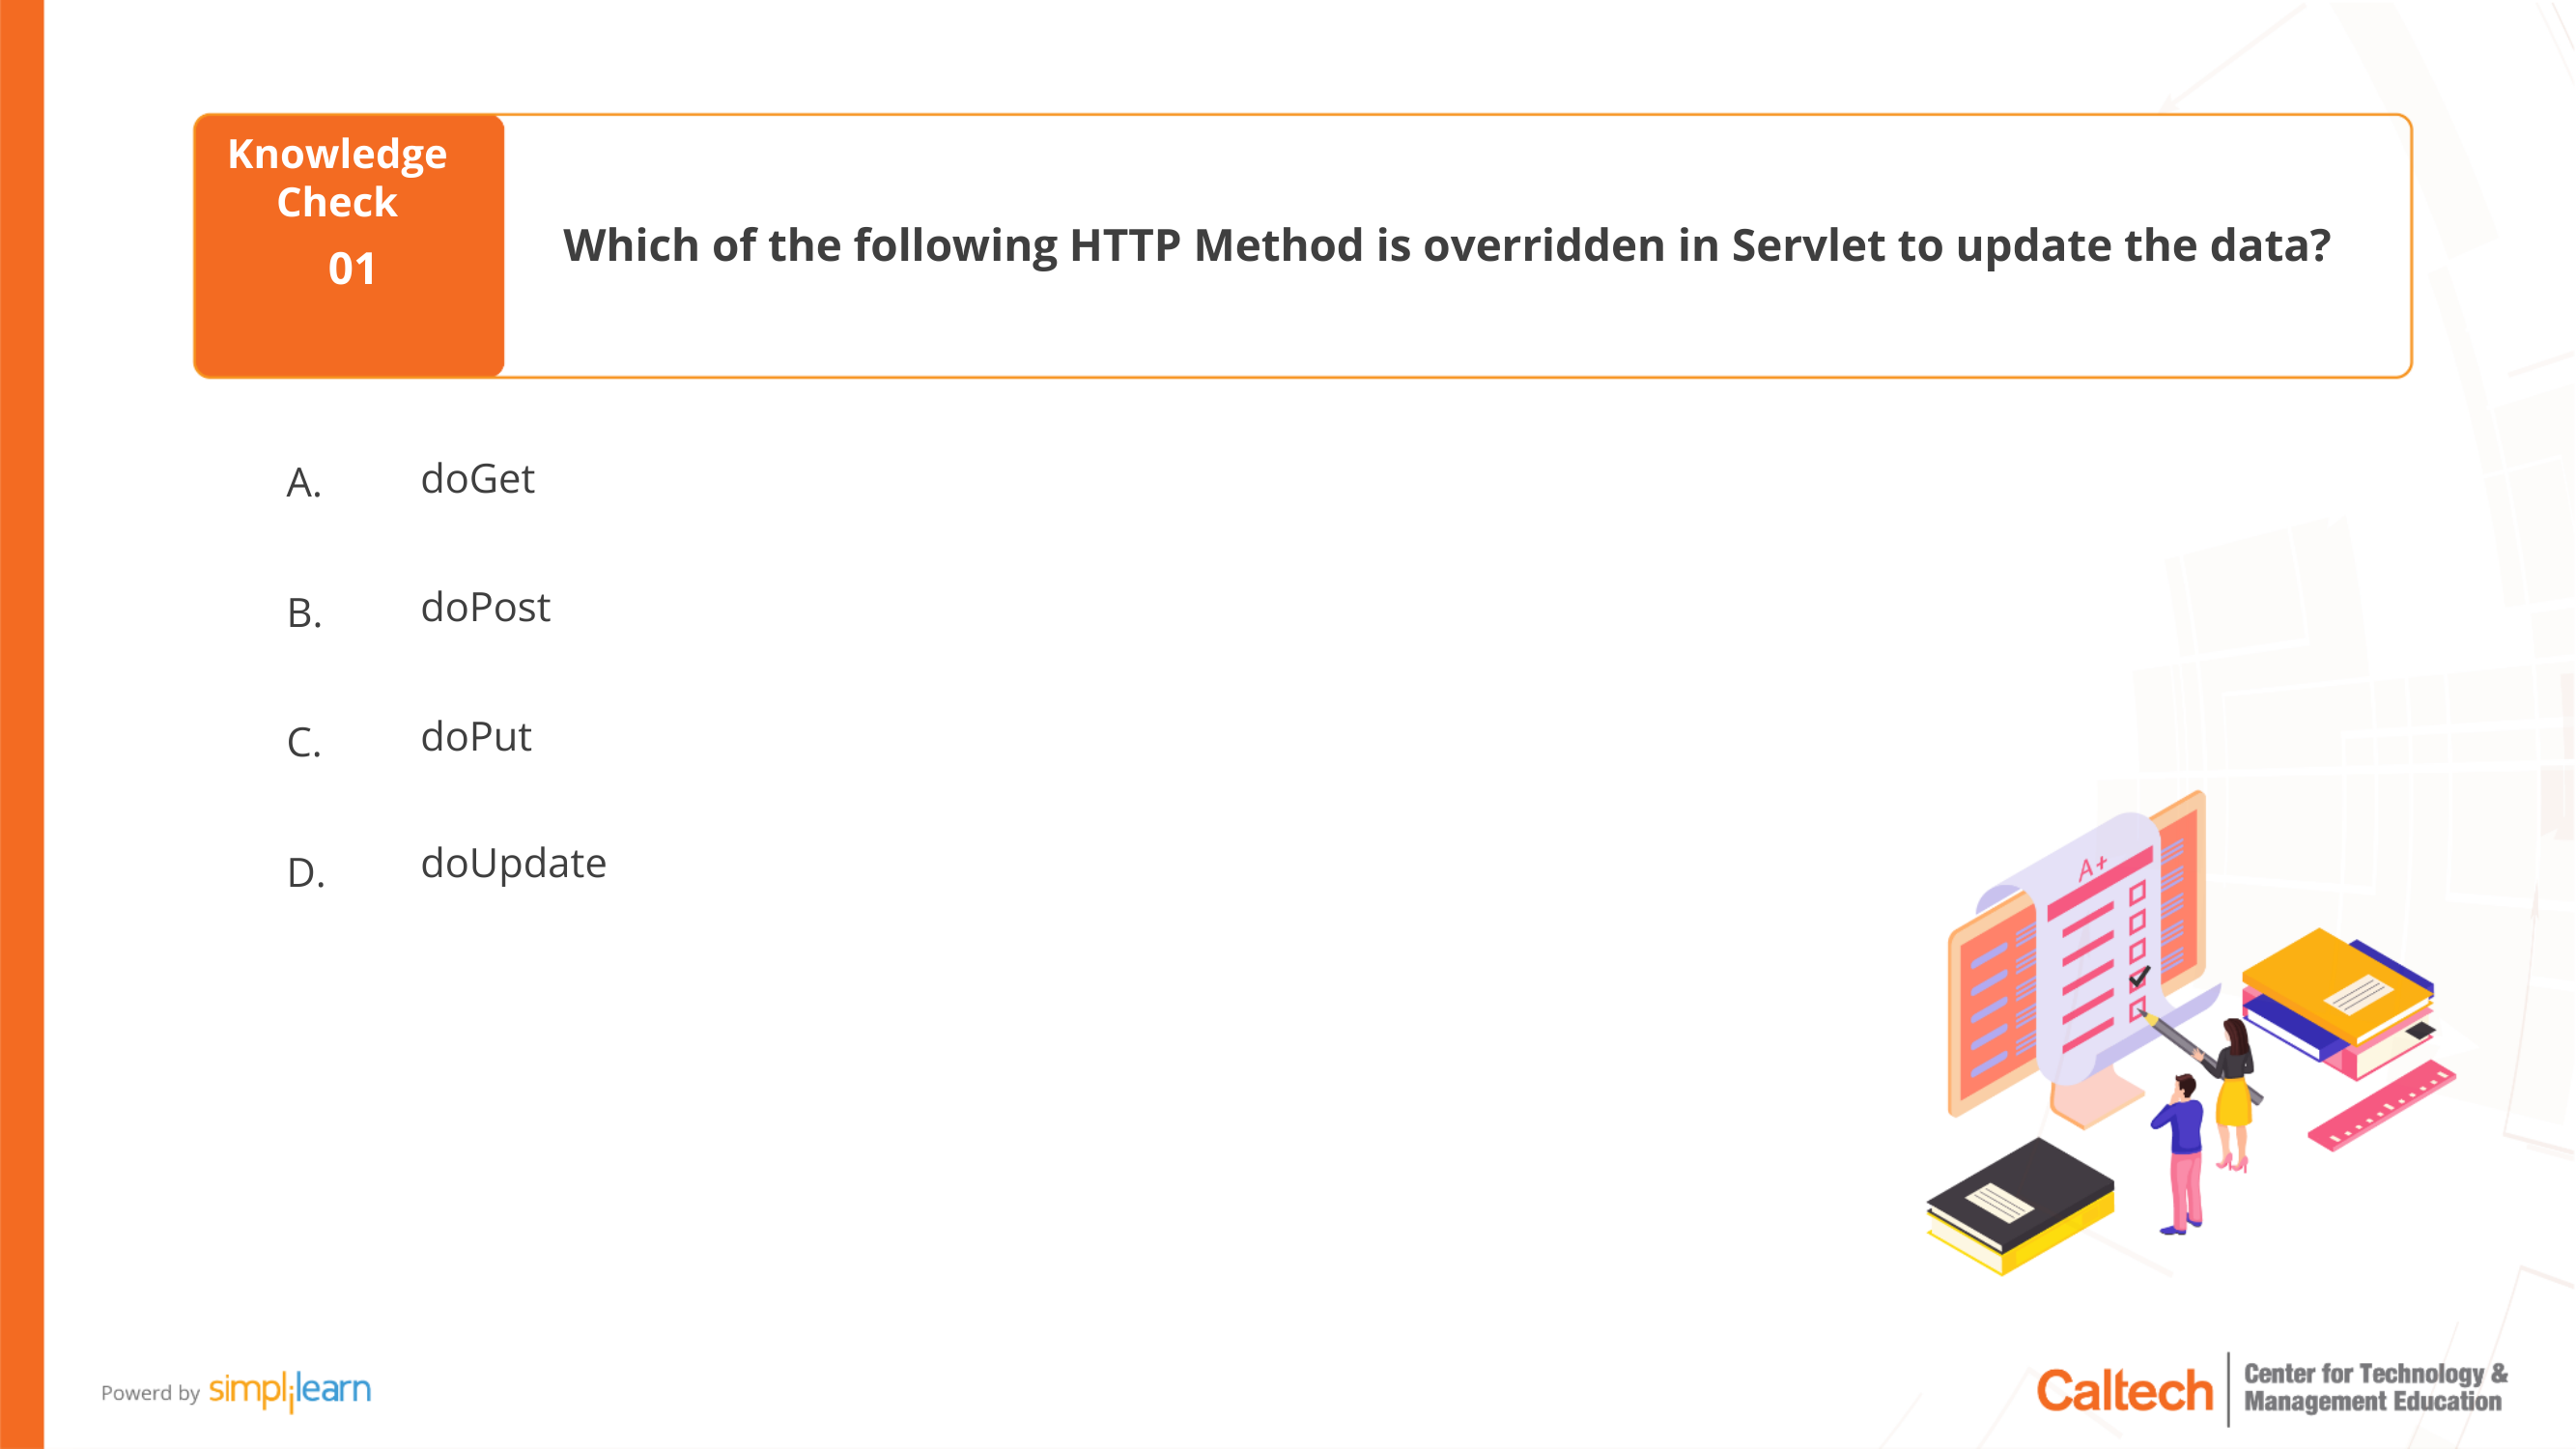

Which of the following HTTP Method is overridden in Servlet to update the data?
01
doGet
doPost
doPut
doUpdate